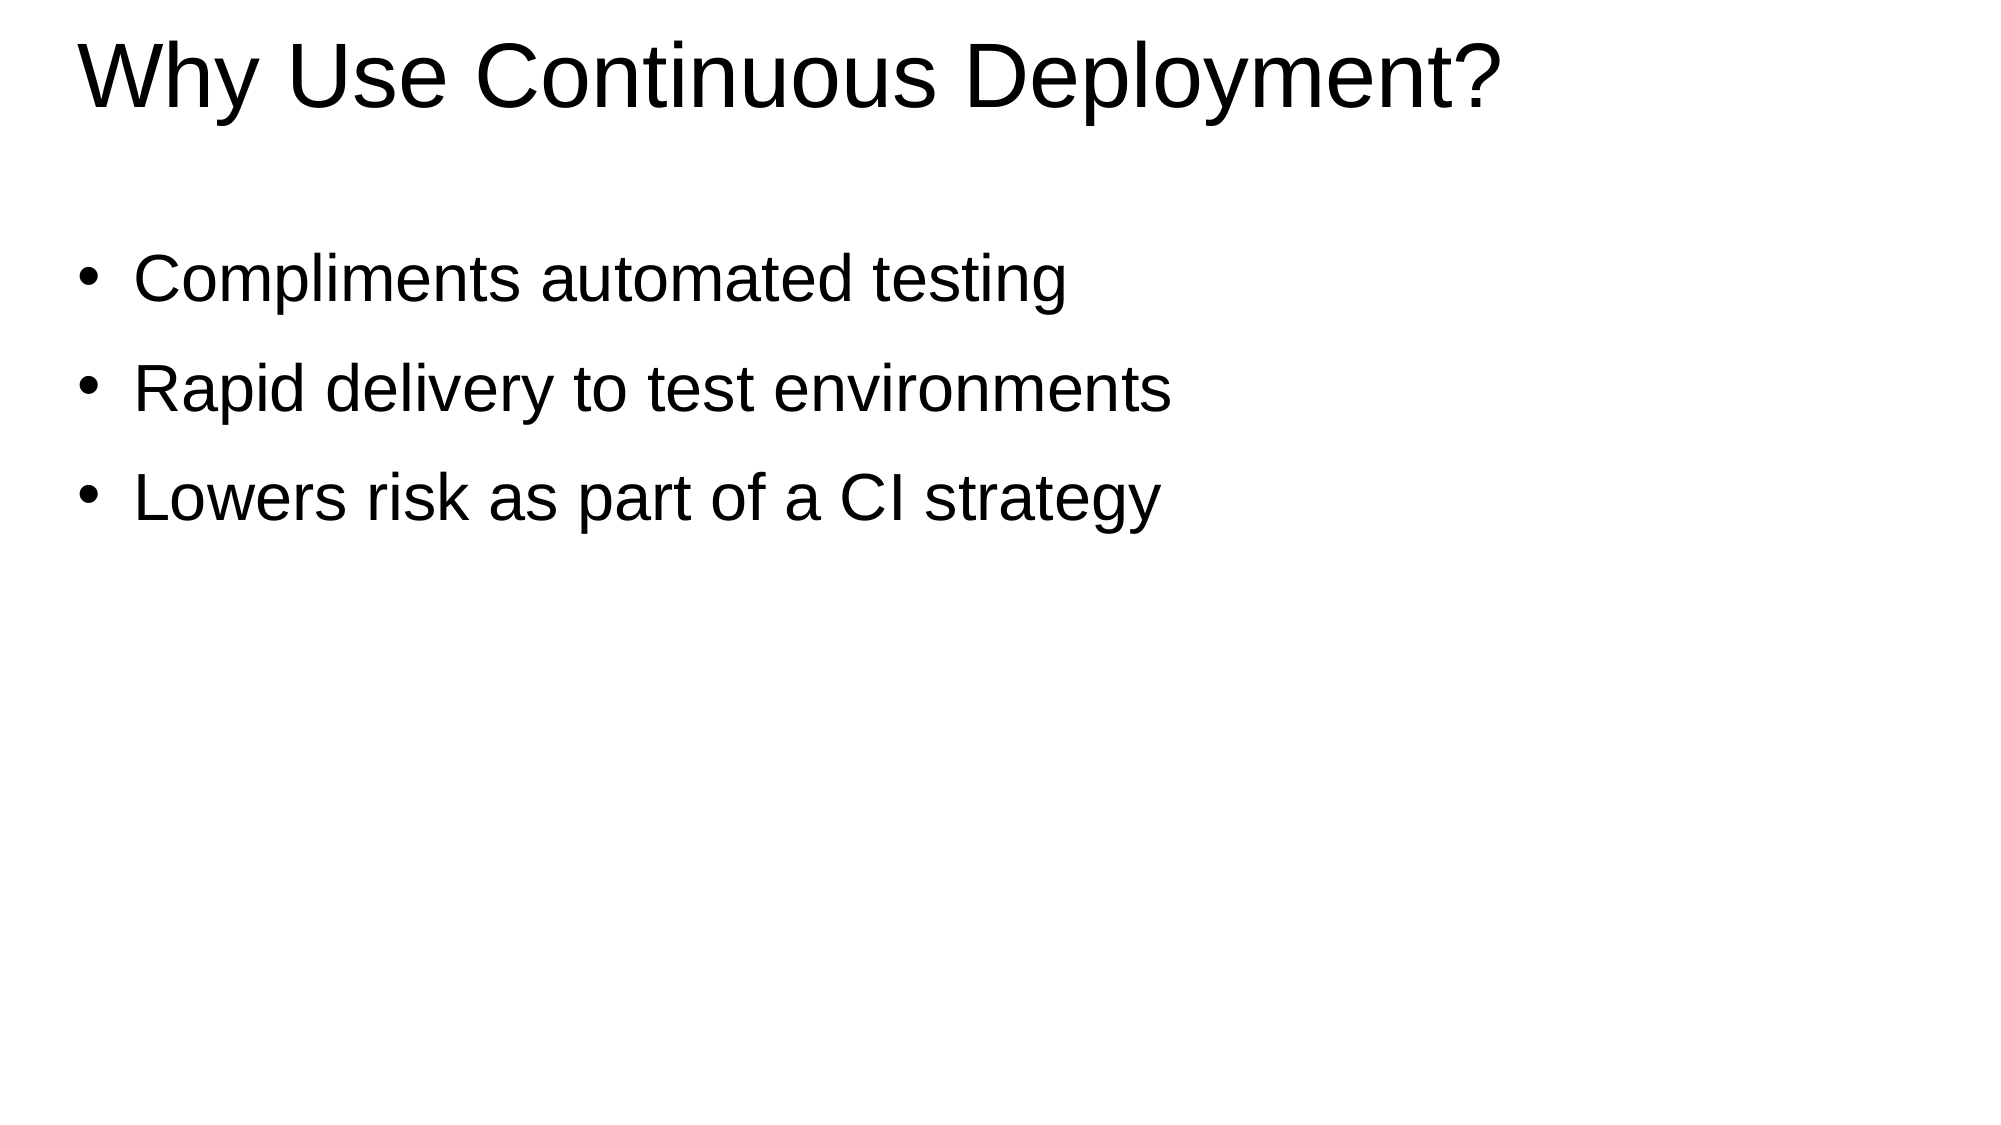

# Why Use Continuous Deployment?
Compliments automated testing
Rapid delivery to test environments
Lowers risk as part of a CI strategy